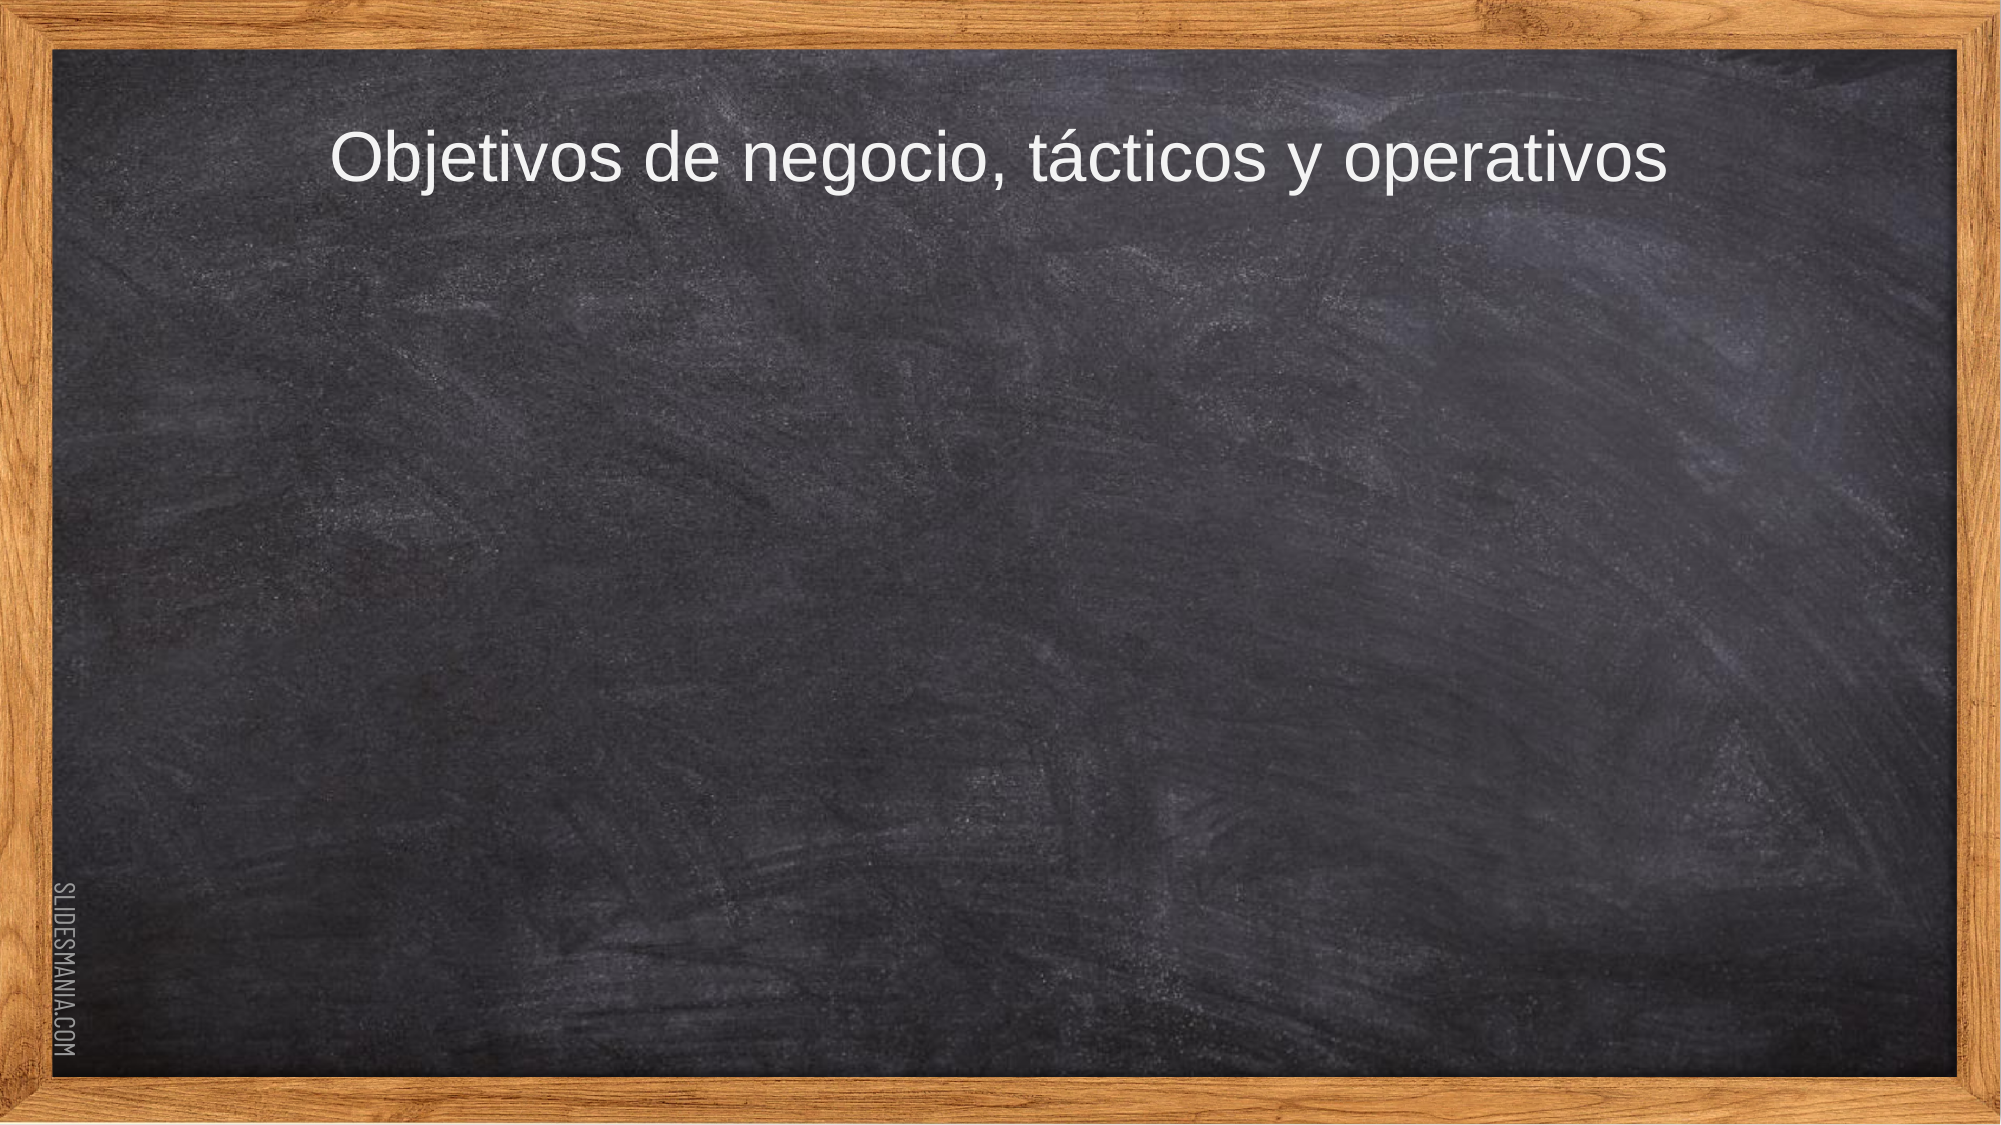

# Objetivos de negocio, tácticos y operativos